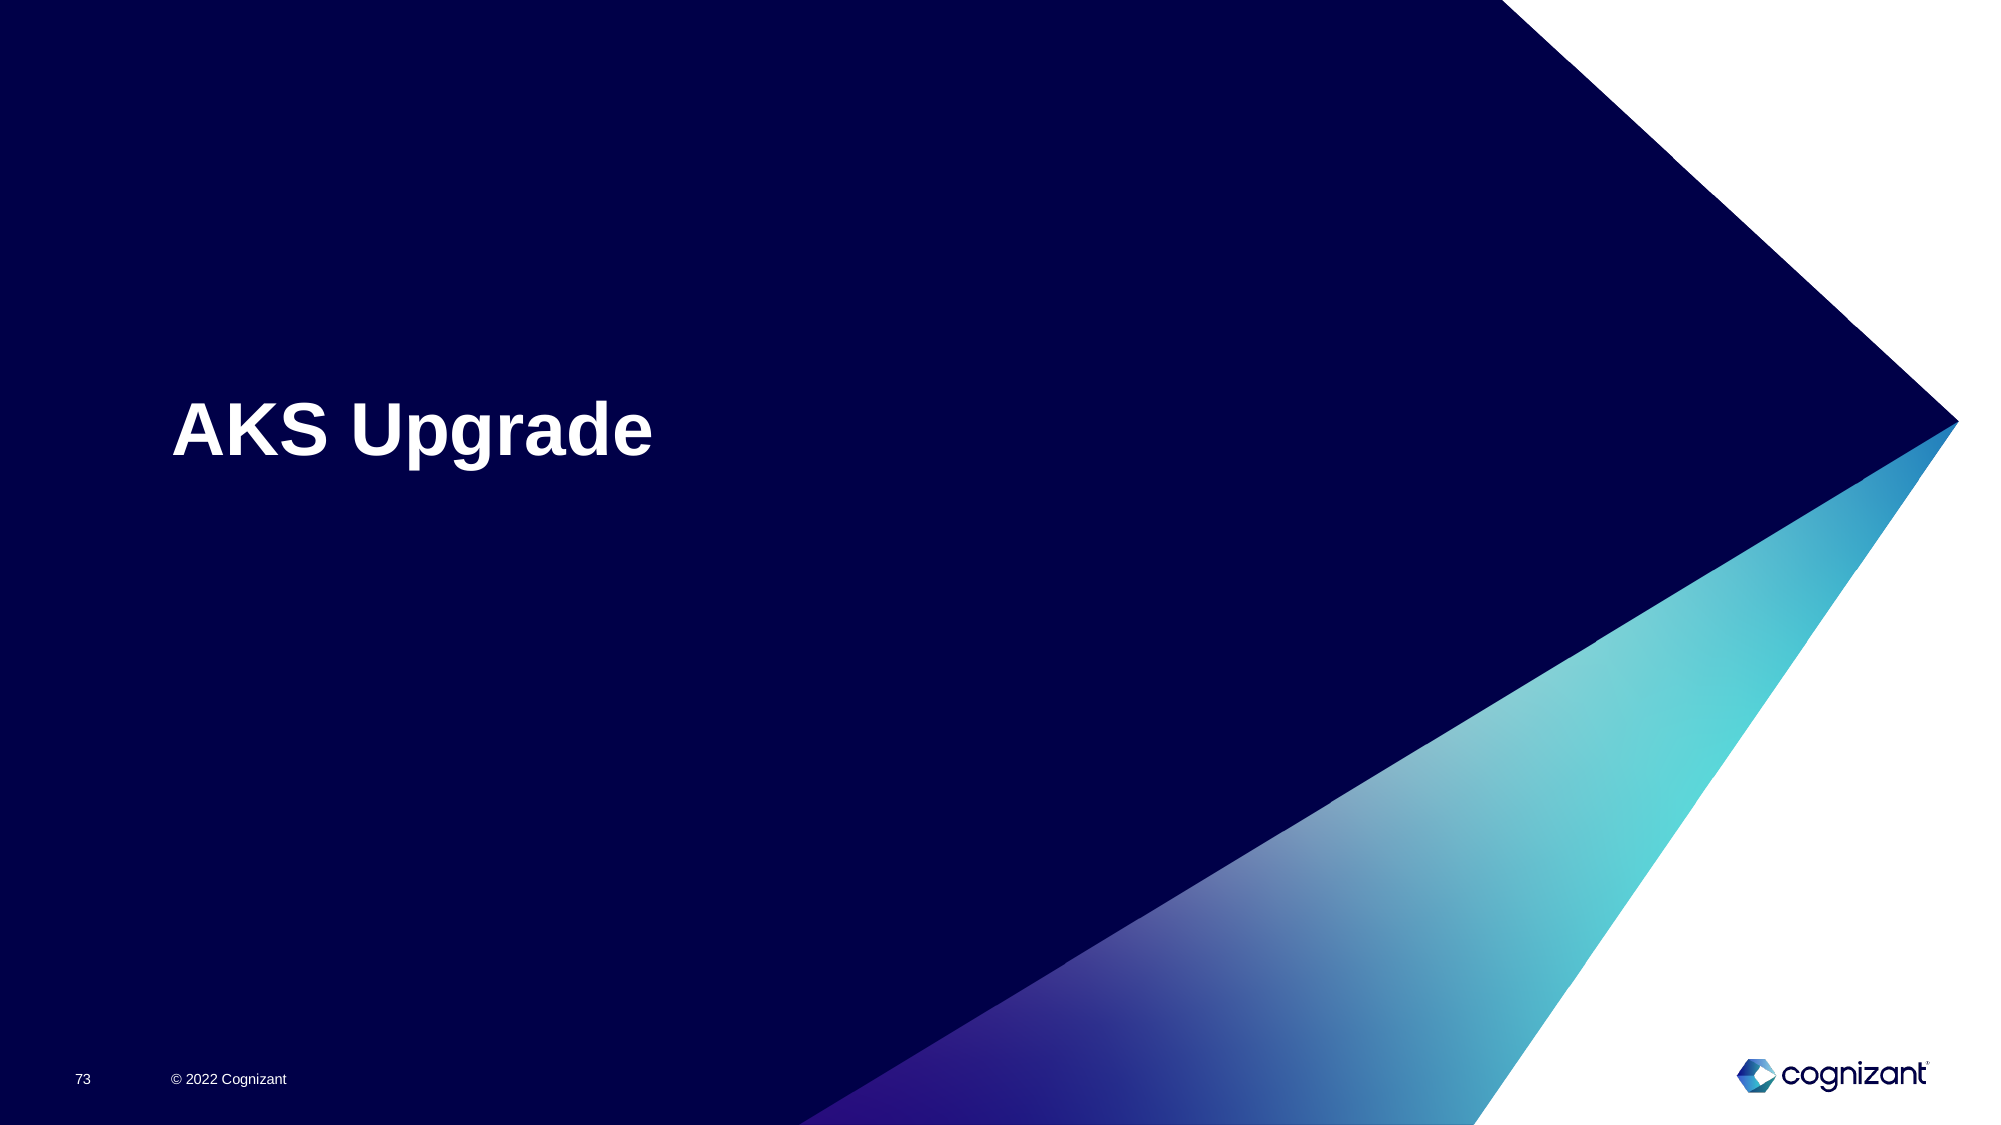

# AKS Upgrade
© 2022 Cognizant
73